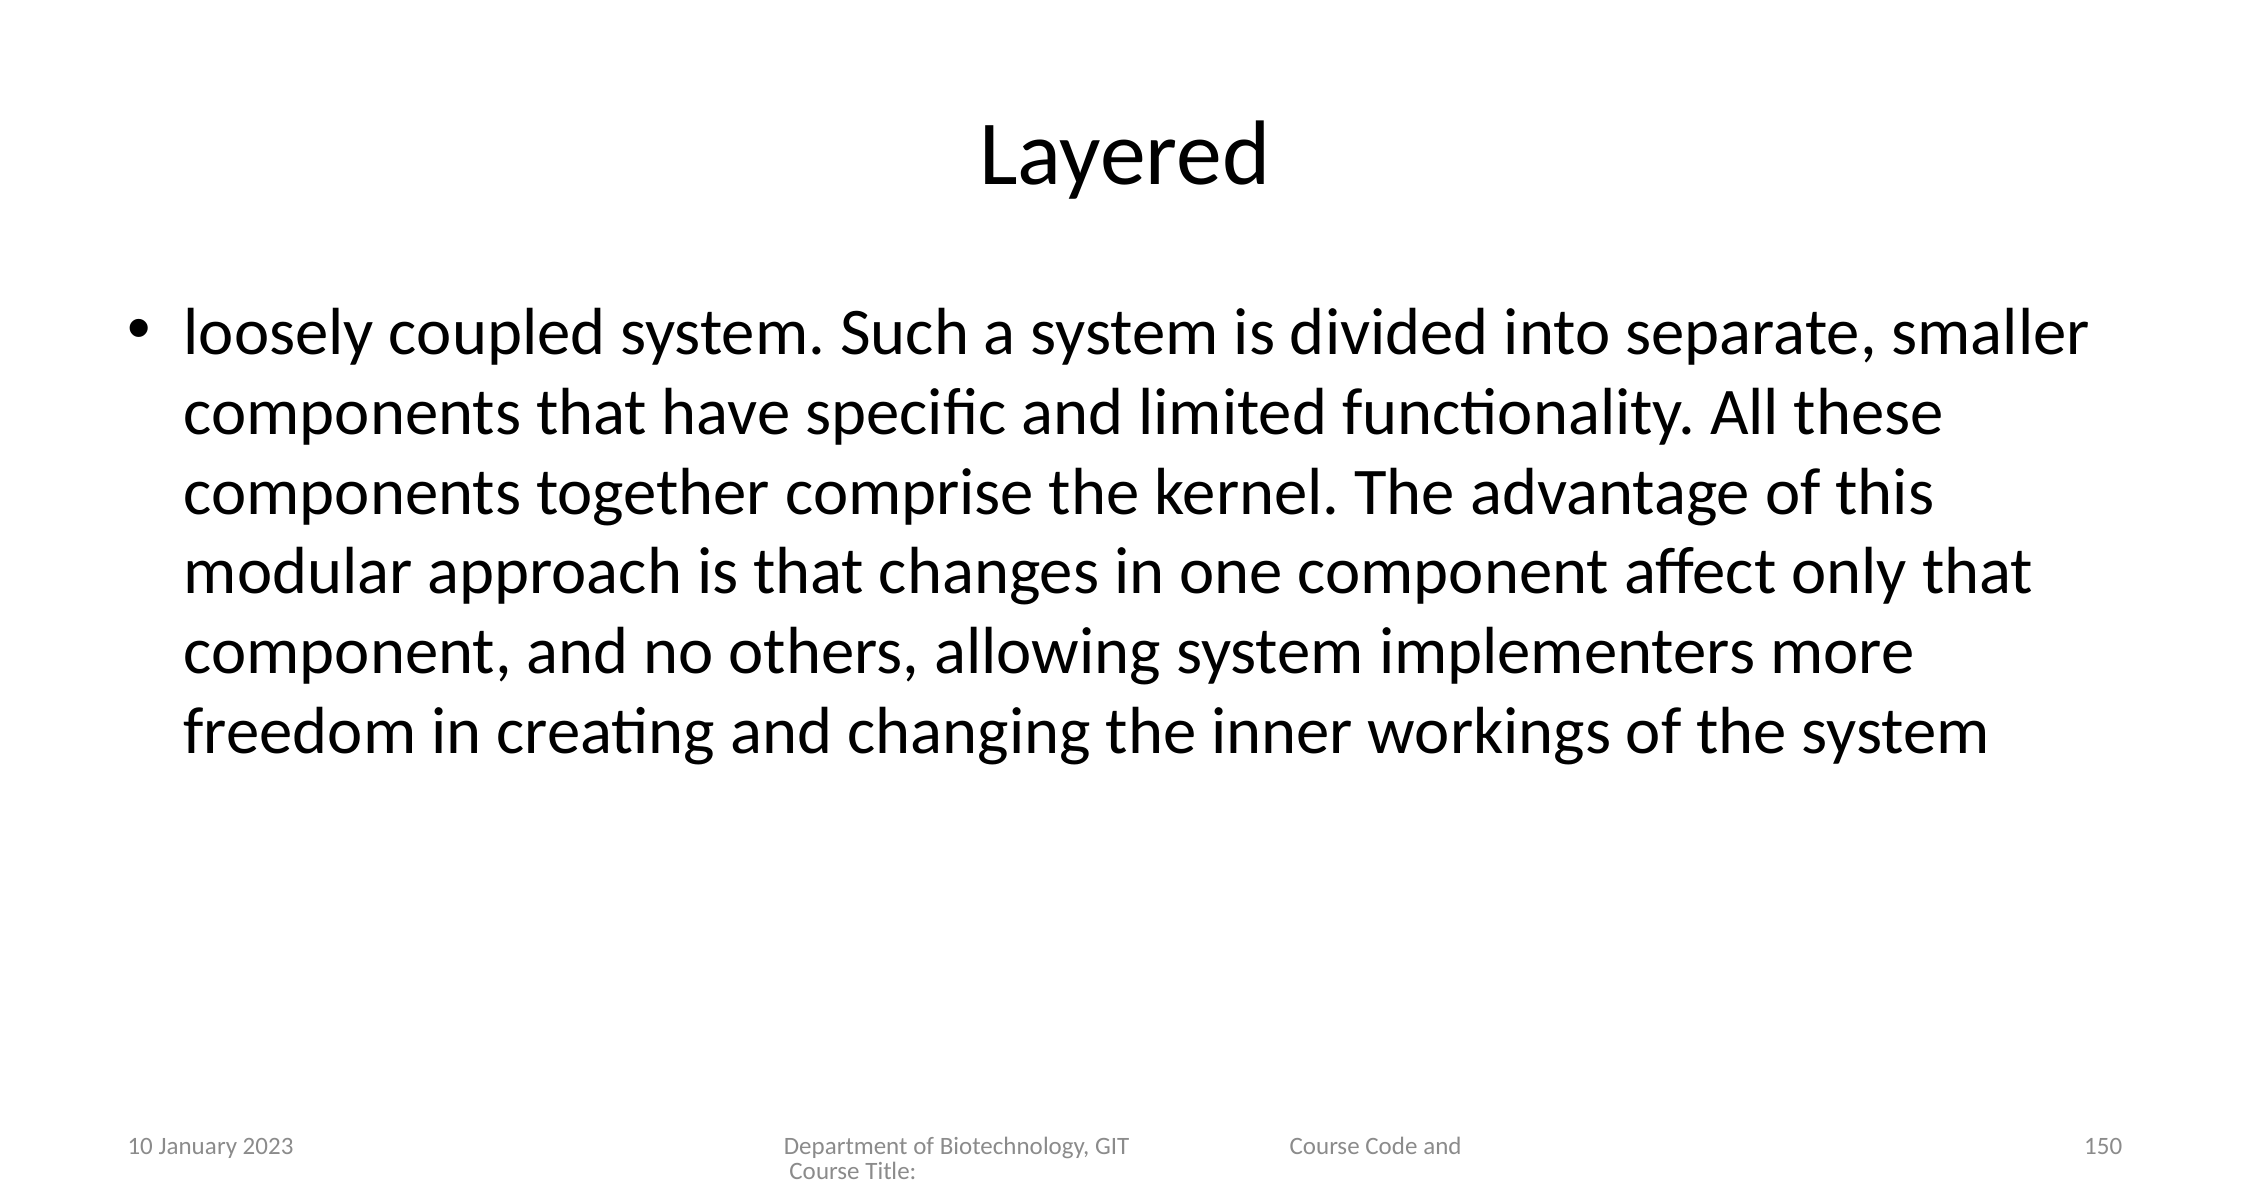

# Layered
loosely coupled system. Such a system is divided into separate, smaller components that have specific and limited functionality. All these components together comprise the kernel. The advantage of this modular approach is that changes in one component affect only that component, and no others, allowing system implementers more freedom in creating and changing the inner workings of the system
10 January 2023
Department of Biotechnology, GIT                            Course Code and Course Title:
150